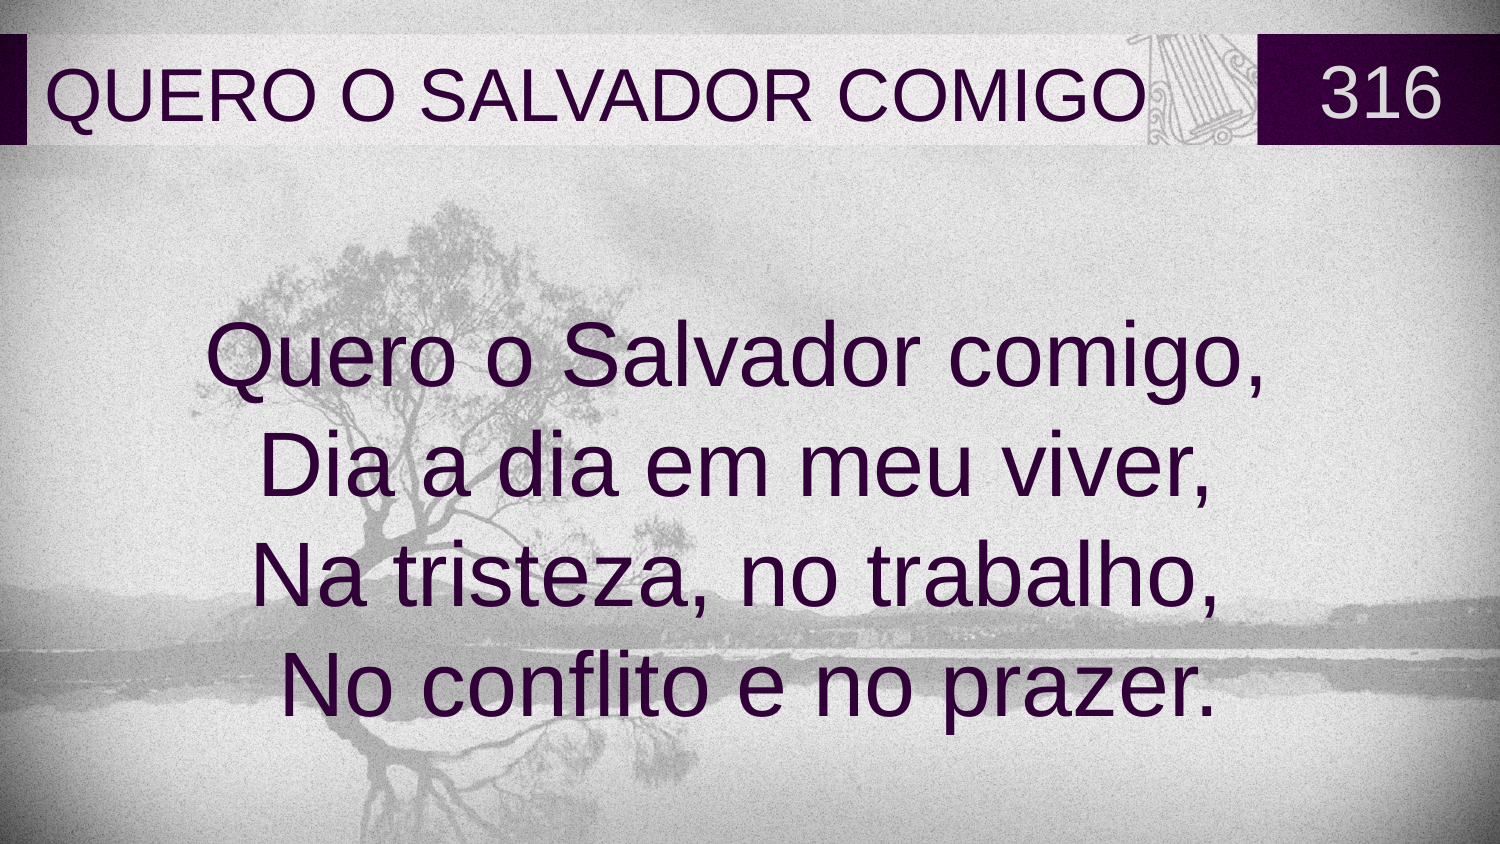

# QUERO O SALVADOR COMIGO
316
Quero o Salvador comigo,
Dia a dia em meu viver,
Na tristeza, no trabalho,
No conflito e no prazer.